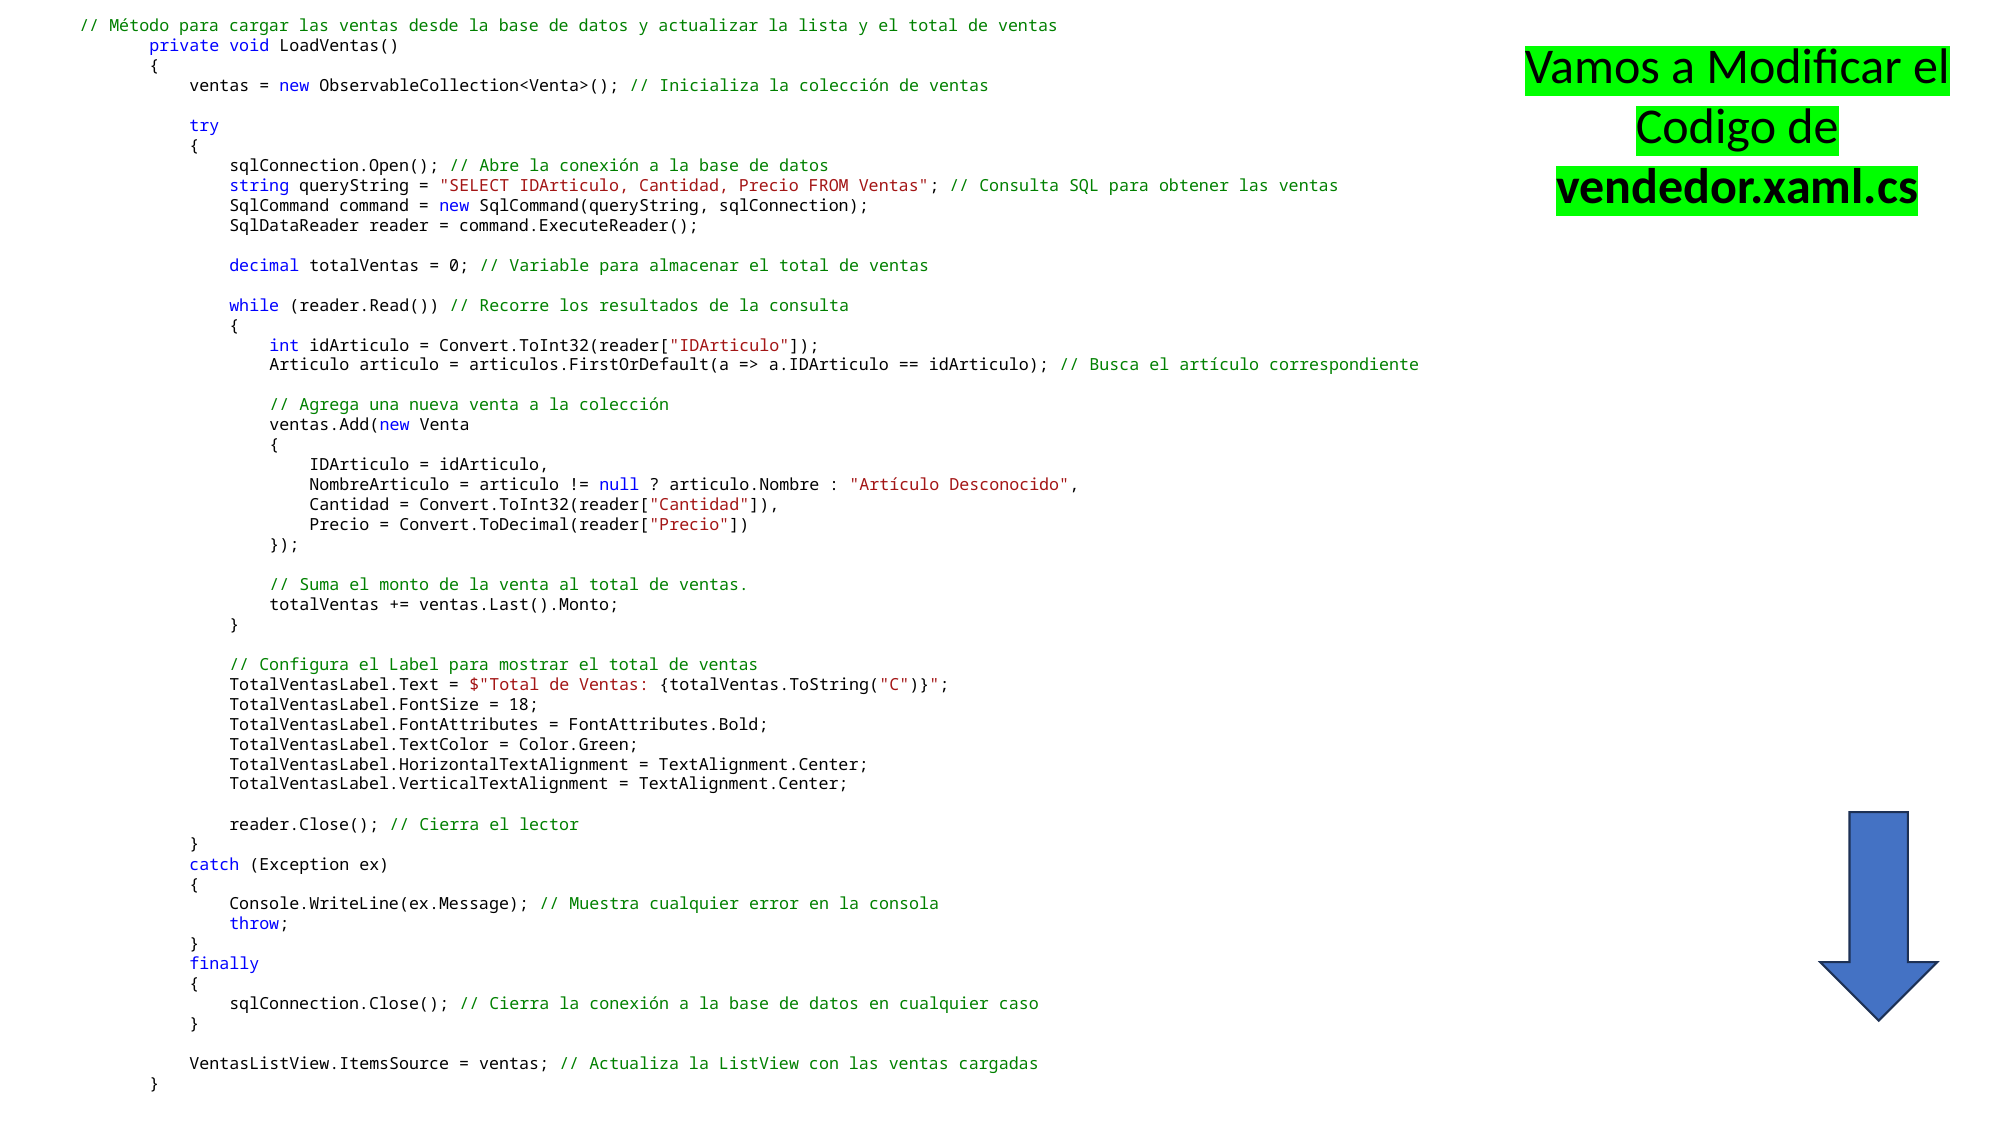

// Método para cargar las ventas desde la base de datos y actualizar la lista y el total de ventas
        private void LoadVentas()
        {
            ventas = new ObservableCollection<Venta>(); // Inicializa la colección de ventas

            try
            {
                sqlConnection.Open(); // Abre la conexión a la base de datos
                string queryString = "SELECT IDArticulo, Cantidad, Precio FROM Ventas"; // Consulta SQL para obtener las ventas
                SqlCommand command = new SqlCommand(queryString, sqlConnection);
                SqlDataReader reader = command.ExecuteReader();

                decimal totalVentas = 0; // Variable para almacenar el total de ventas

                while (reader.Read()) // Recorre los resultados de la consulta
                {
                    int idArticulo = Convert.ToInt32(reader["IDArticulo"]);
                    Articulo articulo = articulos.FirstOrDefault(a => a.IDArticulo == idArticulo); // Busca el artículo correspondiente

                    // Agrega una nueva venta a la colección
                    ventas.Add(new Venta
                    {
                        IDArticulo = idArticulo,
                        NombreArticulo = articulo != null ? articulo.Nombre : "Artículo Desconocido",
                        Cantidad = Convert.ToInt32(reader["Cantidad"]),
                        Precio = Convert.ToDecimal(reader["Precio"])
                    });

                    // Suma el monto de la venta al total de ventas.
                    totalVentas += ventas.Last().Monto;
                }

                // Configura el Label para mostrar el total de ventas
                TotalVentasLabel.Text = $"Total de Ventas: {totalVentas.ToString("C")}";
                TotalVentasLabel.FontSize = 18;
                TotalVentasLabel.FontAttributes = FontAttributes.Bold;
                TotalVentasLabel.TextColor = Color.Green;
                TotalVentasLabel.HorizontalTextAlignment = TextAlignment.Center;
                TotalVentasLabel.VerticalTextAlignment = TextAlignment.Center;

                reader.Close(); // Cierra el lector
            }
            catch (Exception ex)
            {
                Console.WriteLine(ex.Message); // Muestra cualquier error en la consola
                throw;
            }
            finally
            {
                sqlConnection.Close(); // Cierra la conexión a la base de datos en cualquier caso
            }

            VentasListView.ItemsSource = ventas; // Actualiza la ListView con las ventas cargadas
        }
Vamos a Modificar el Codigo de vendedor.xaml.cs